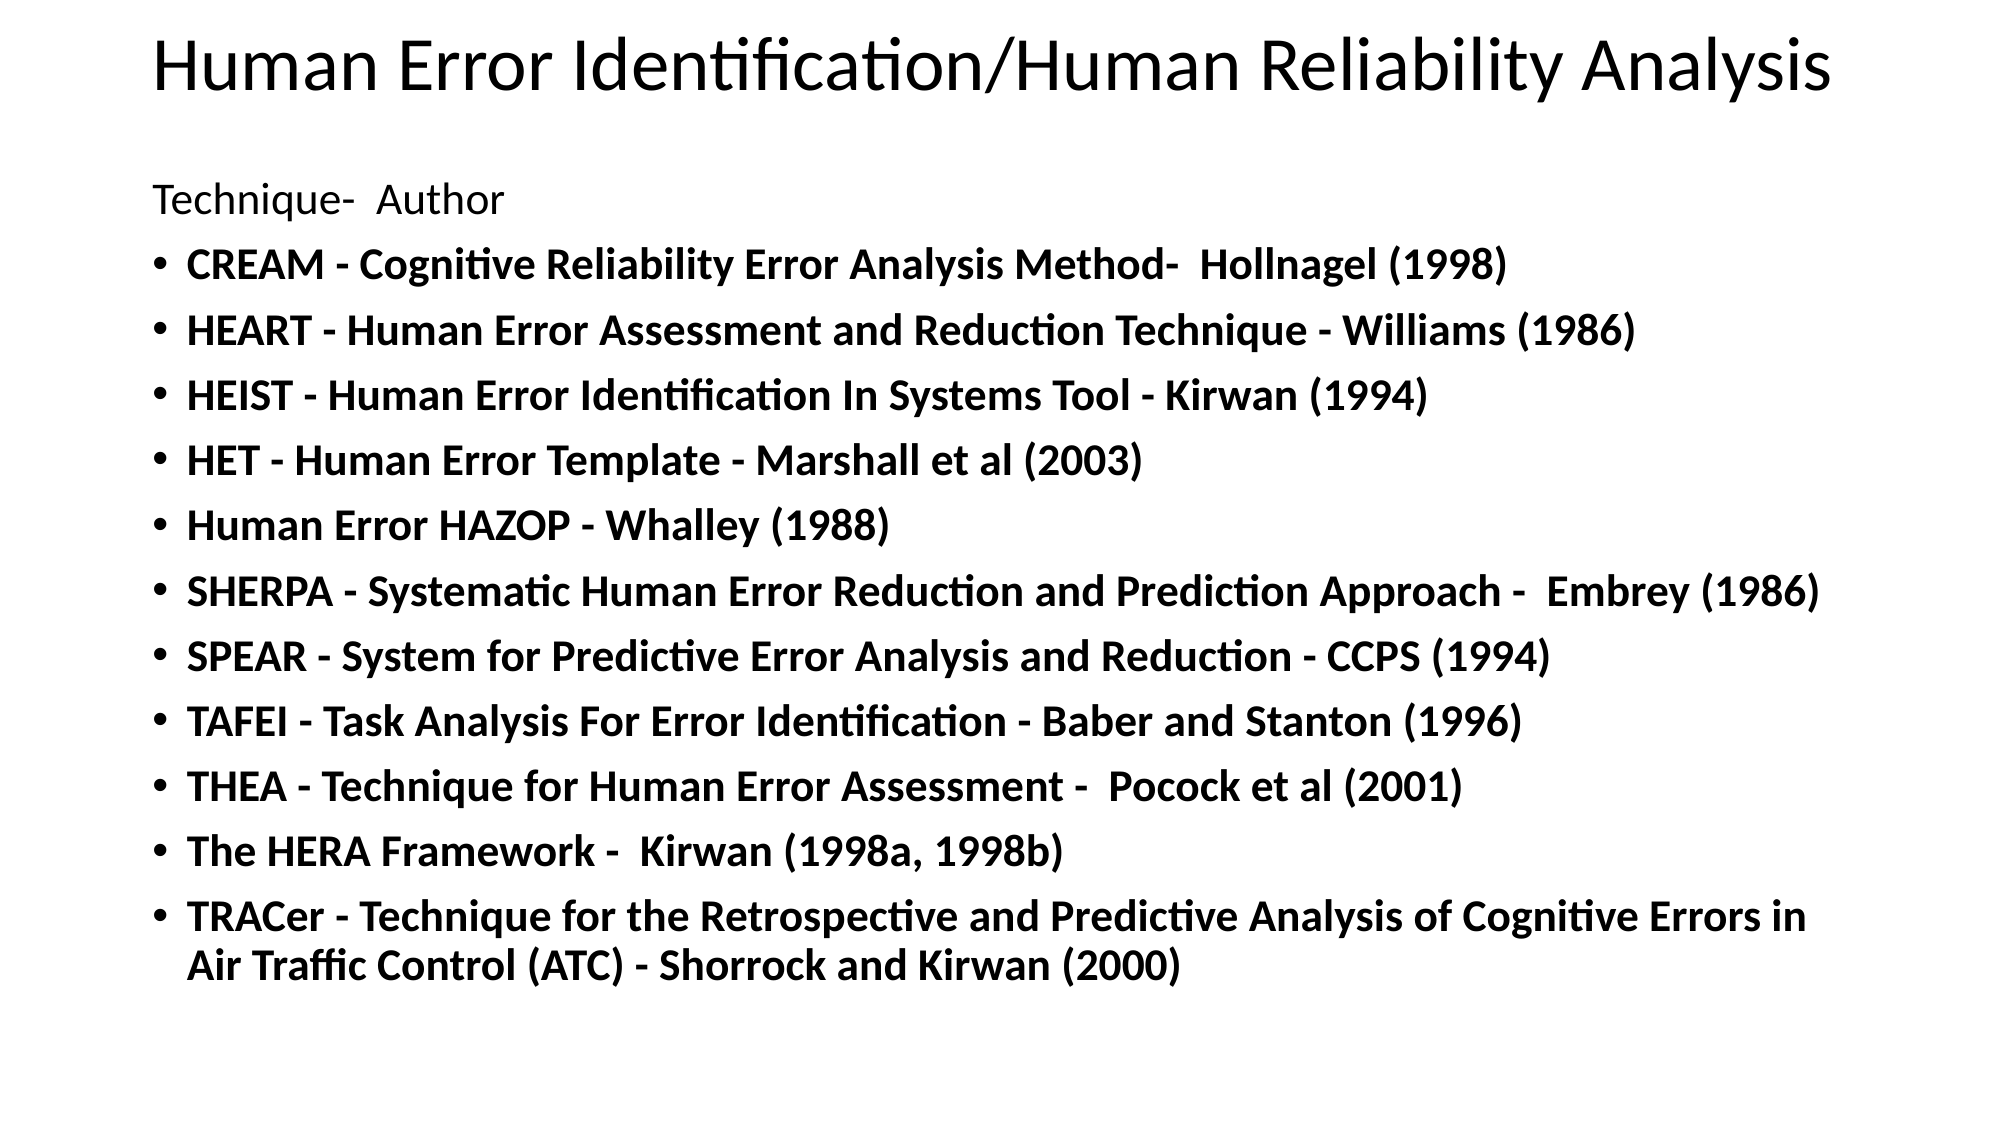

# Human Error Identification/Human Reliability Analysis
Technique-  Author
CREAM - Cognitive Reliability Error Analysis Method-  Hollnagel (1998)
HEART - Human Error Assessment and Reduction Technique - Williams (1986)
HEIST - Human Error Identification In Systems Tool - Kirwan (1994)
HET - Human Error Template - Marshall et al (2003)
Human Error HAZOP - Whalley (1988)
SHERPA - Systematic Human Error Reduction and Prediction Approach -  Embrey (1986)
SPEAR - System for Predictive Error Analysis and Reduction - CCPS (1994)
TAFEI - Task Analysis For Error Identification - Baber and Stanton (1996)
THEA - Technique for Human Error Assessment -  Pocock et al (2001)
The HERA Framework -  Kirwan (1998a, 1998b)
TRACer - Technique for the Retrospective and Predictive Analysis of Cognitive Errors in Air Traffic Control (ATC) - Shorrock and Kirwan (2000)